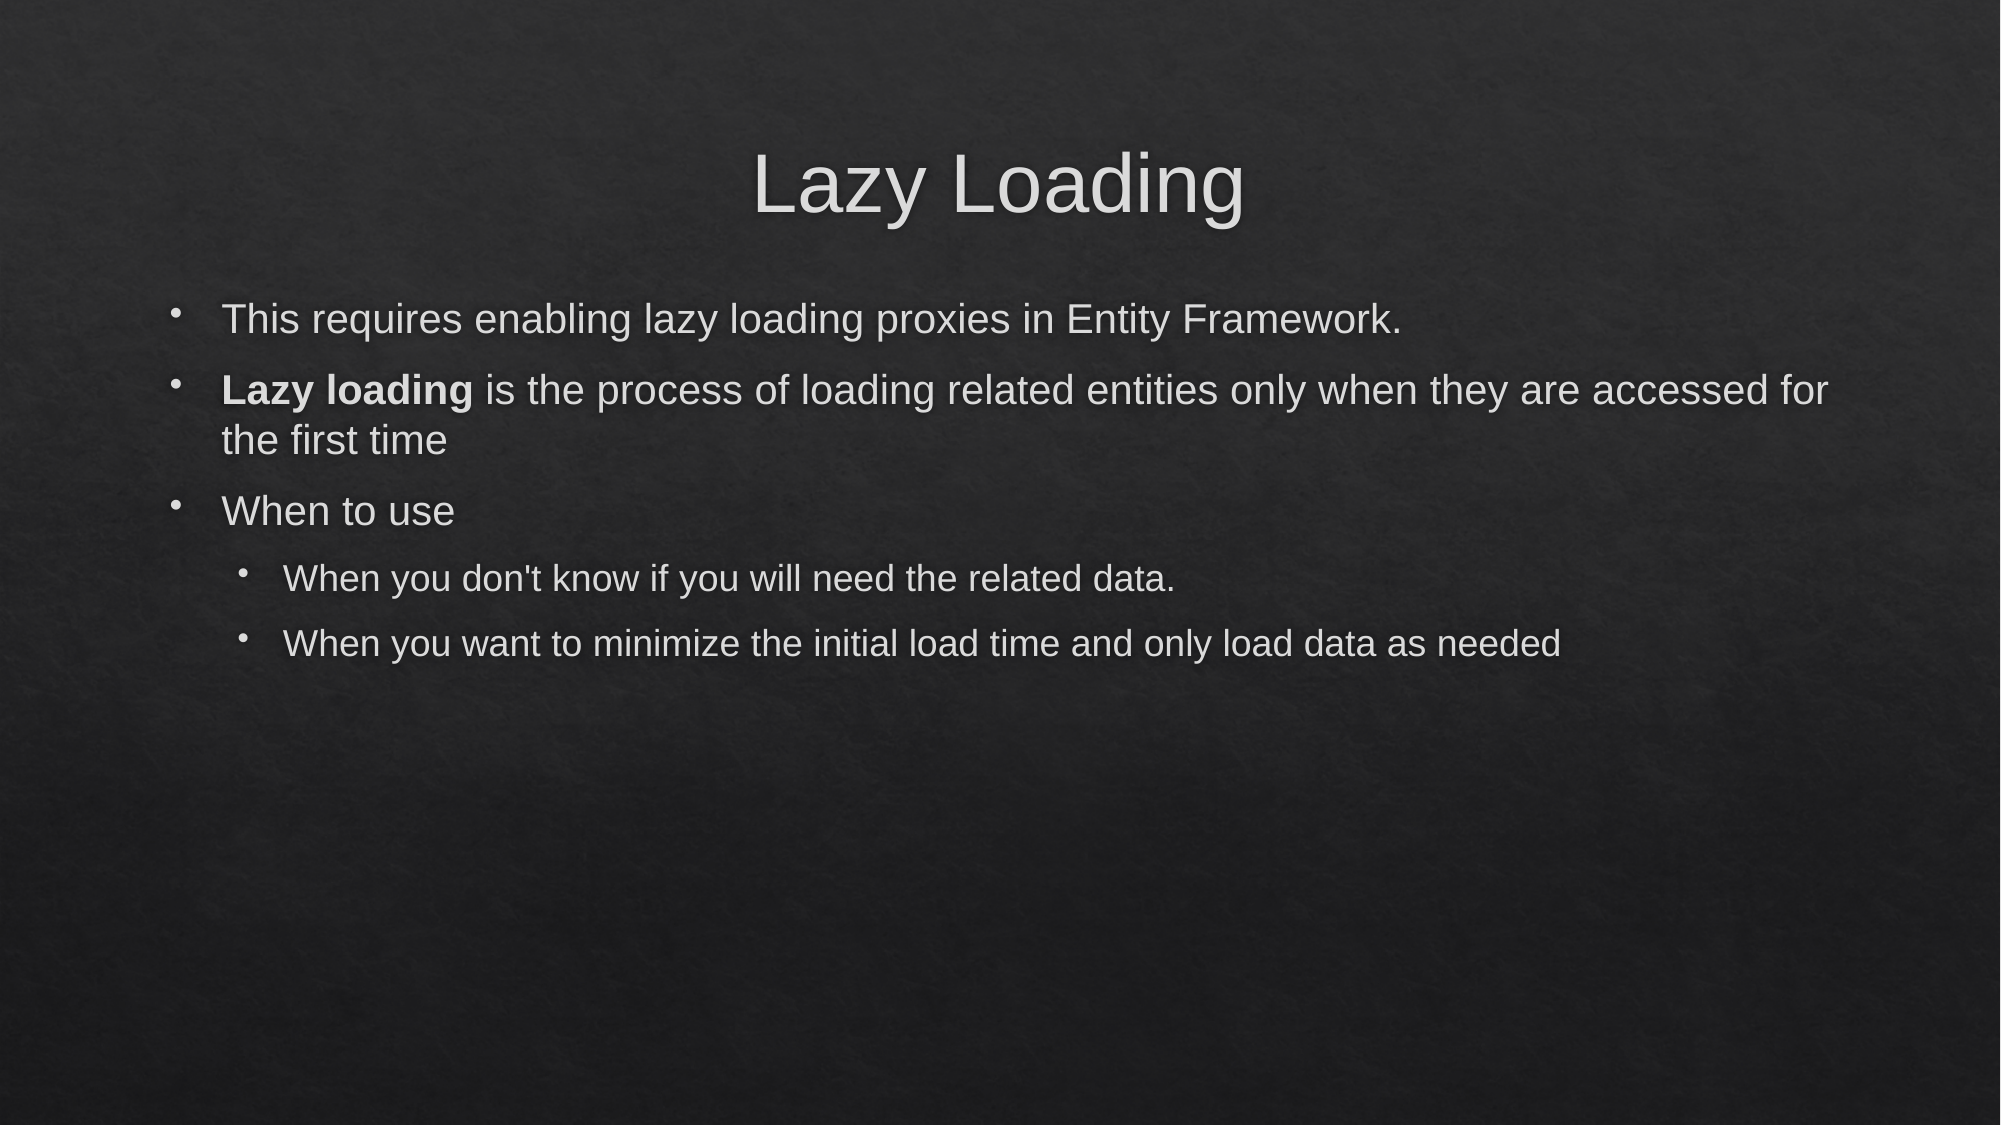

# Lazy Loading
This requires enabling lazy loading proxies in Entity Framework.
Lazy loading is the process of loading related entities only when they are accessed for the first time
When to use
When you don't know if you will need the related data.
When you want to minimize the initial load time and only load data as needed